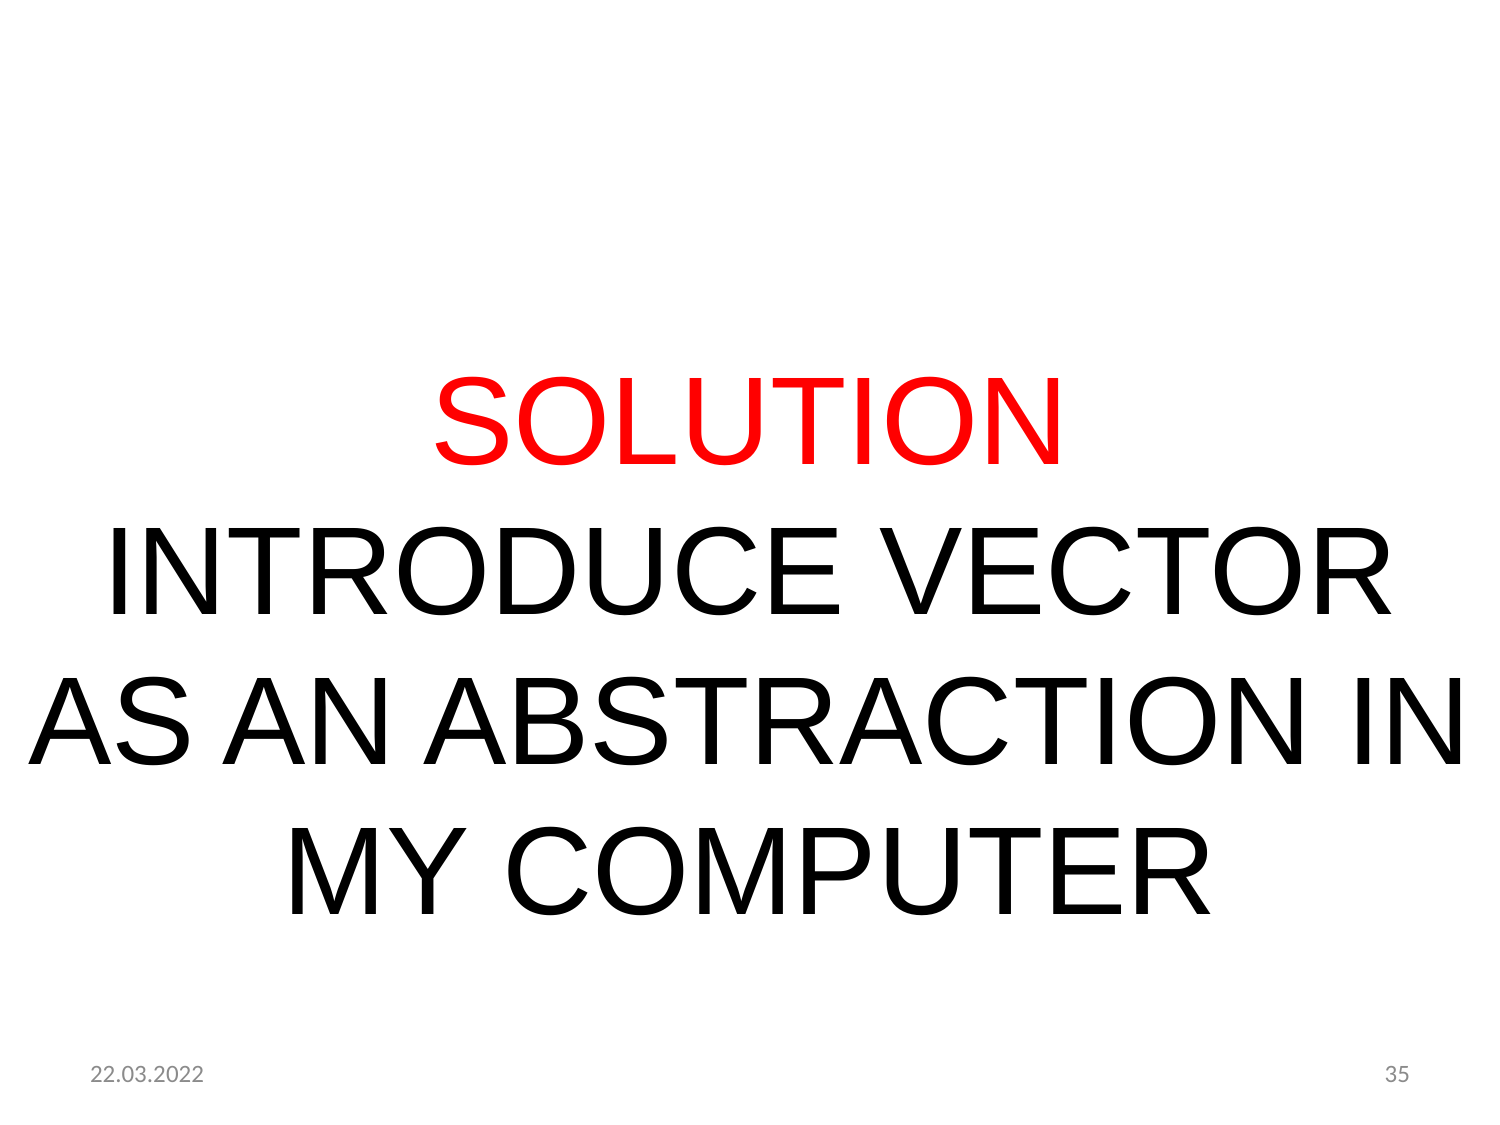

SOLUTION
INTRODUCE VECTOR AS AN ABSTRACTION IN MY COMPUTER
22.03.2022
35